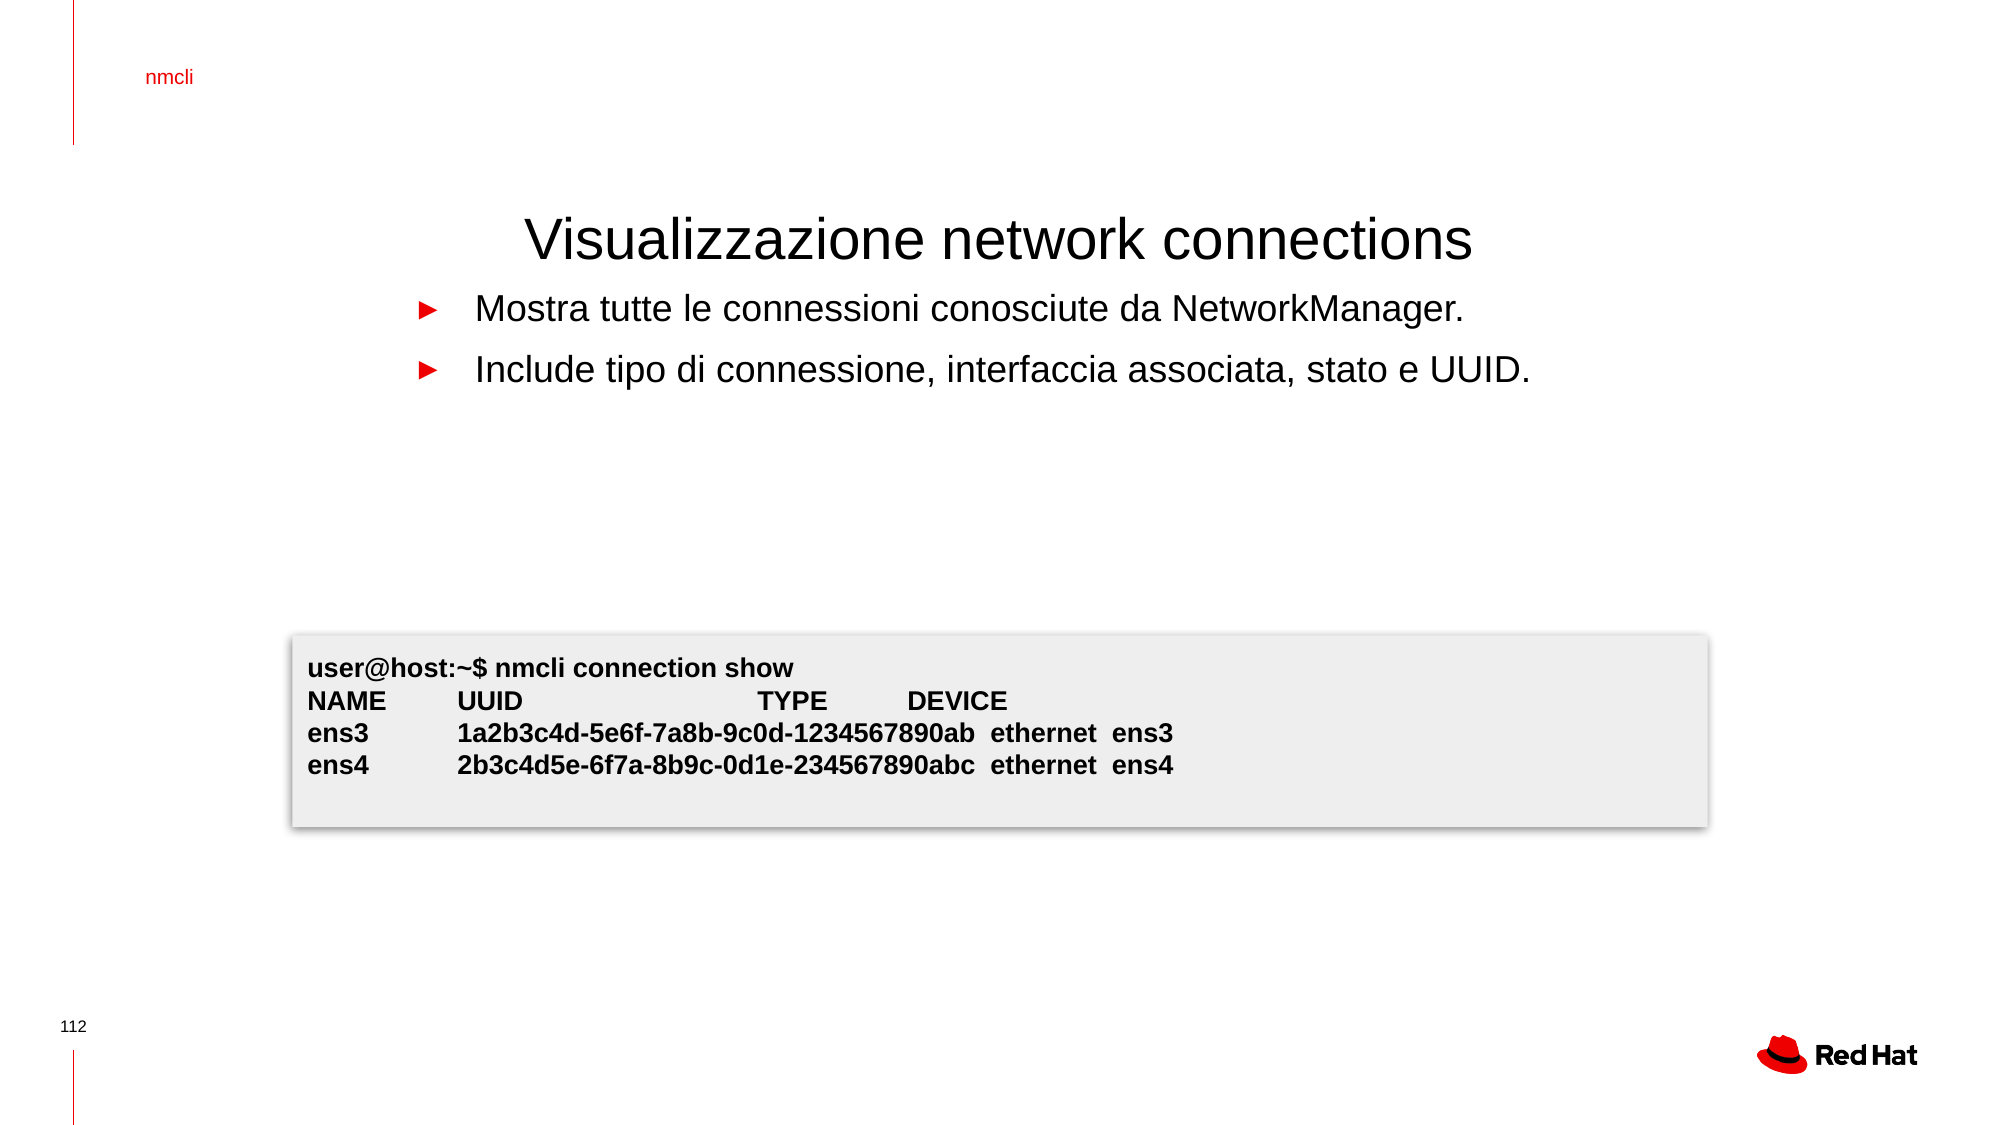

nmcli
# Visualizzazione network connections
Mostra tutte le connessioni conosciute da NetworkManager.
Include tipo di connessione, interfaccia associata, stato e UUID.
user@host:~$ nmcli connection show
NAME  	UUID                              	TYPE  	DEVICE
ens3  	1a2b3c4d-5e6f-7a8b-9c0d-1234567890ab  ethernet  ens3
ens4  	2b3c4d5e-6f7a-8b9c-0d1e-234567890abc  ethernet  ens4

112